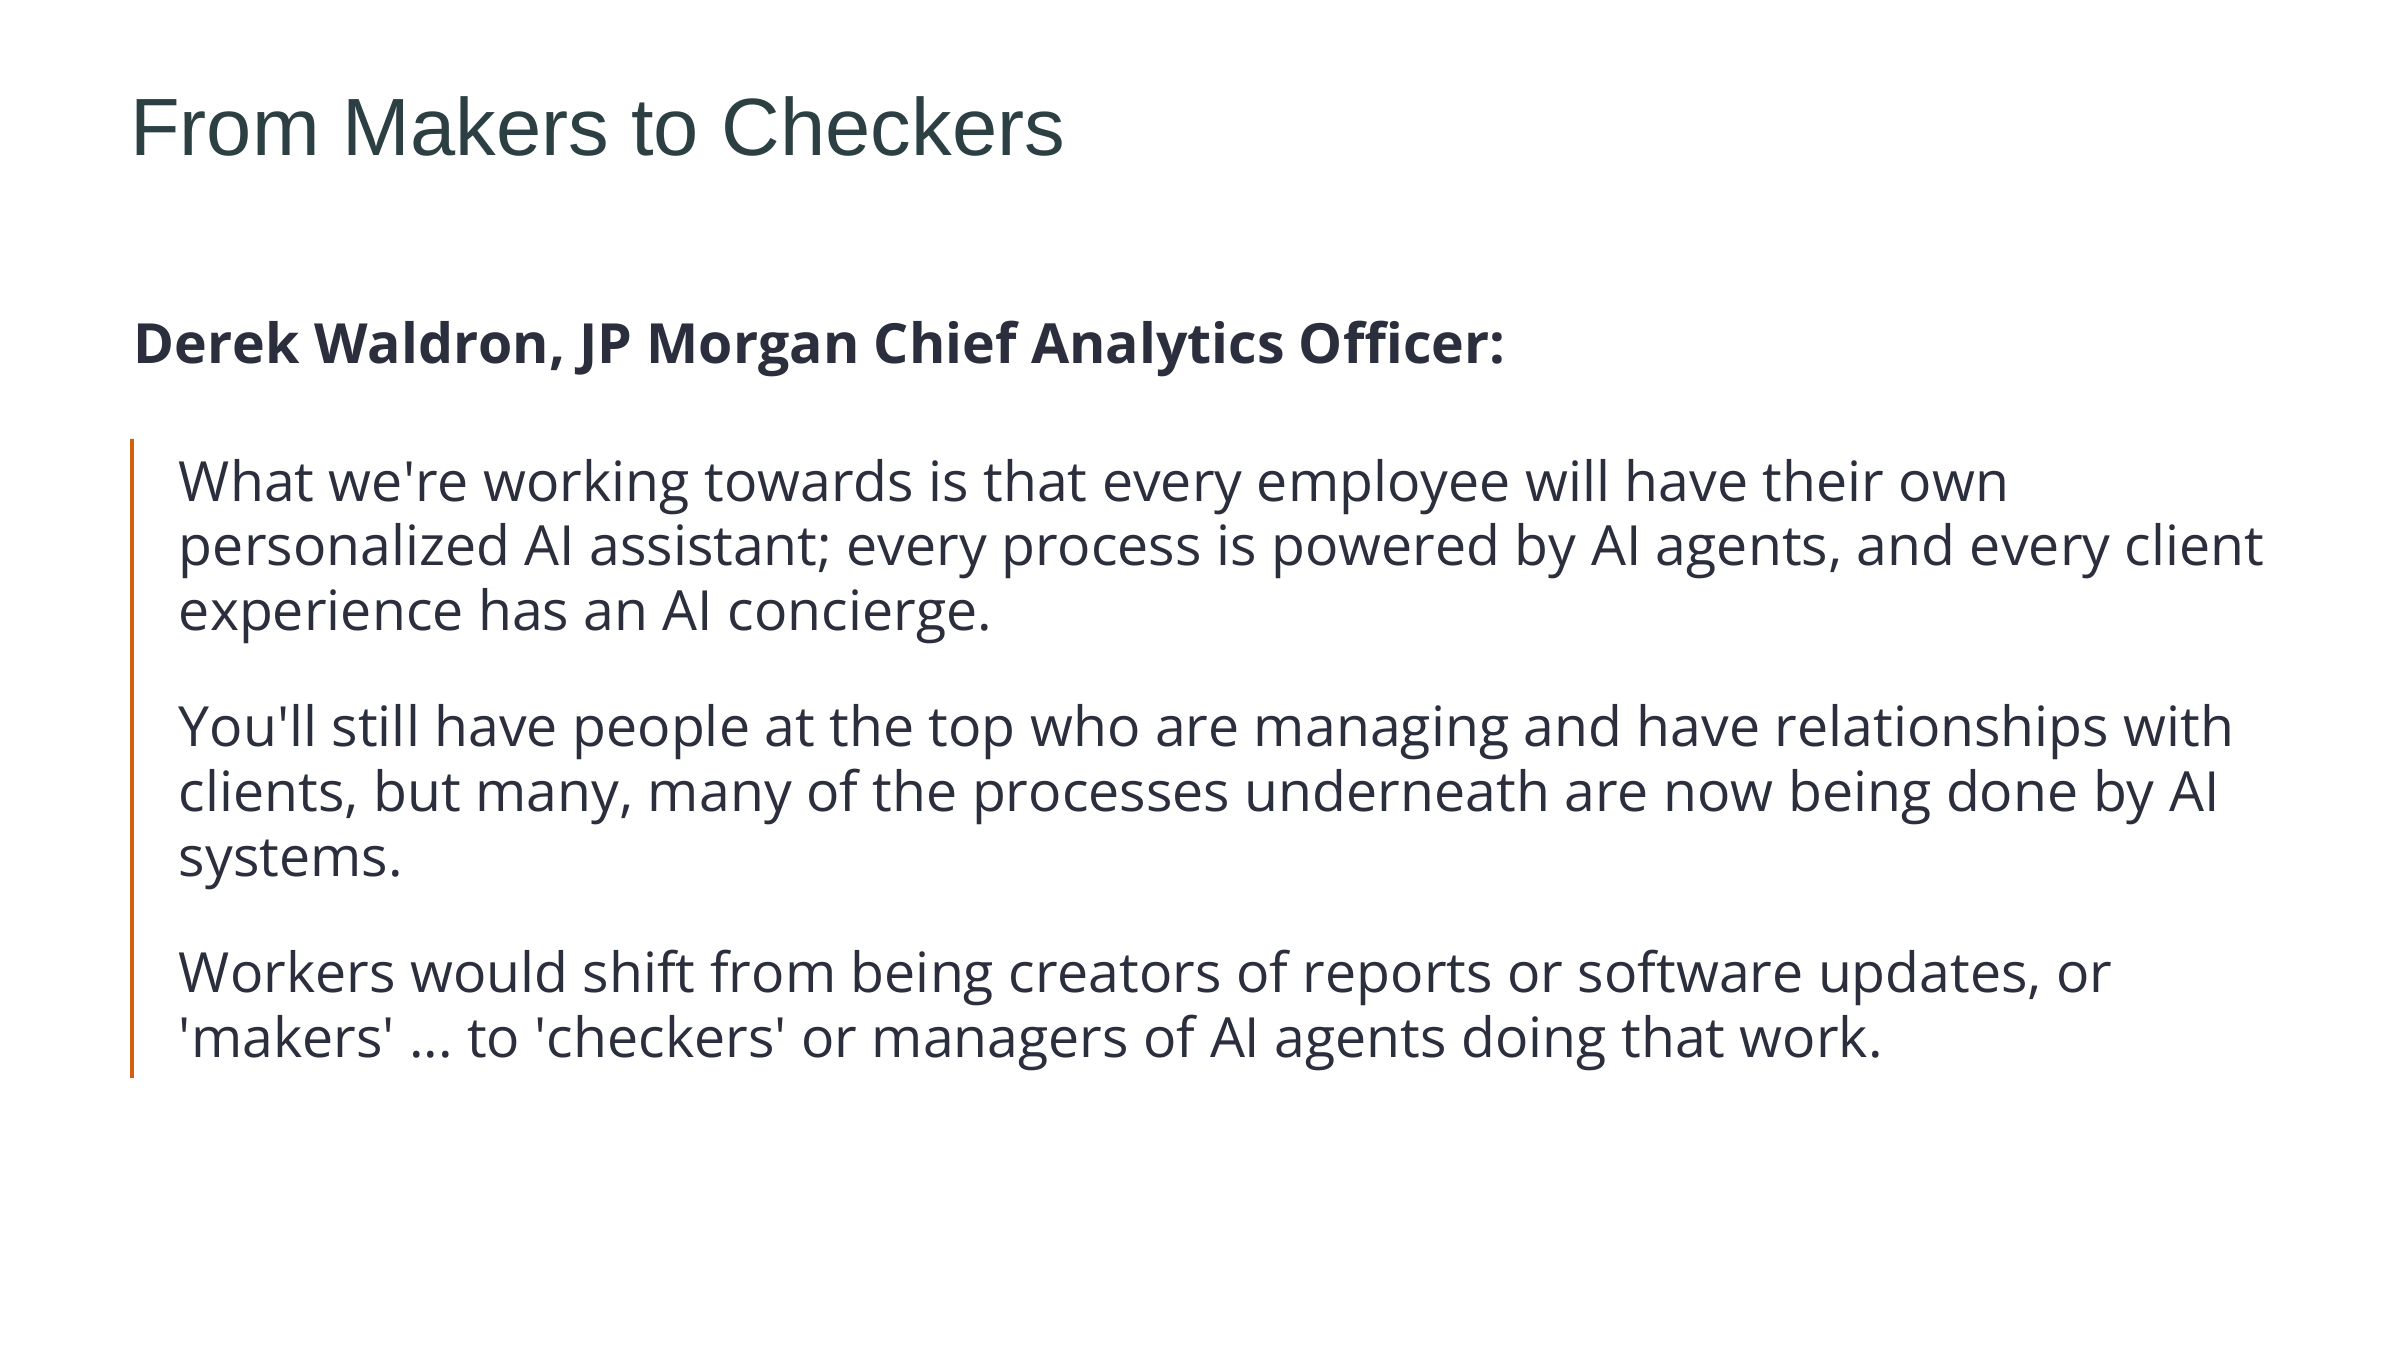

From Makers to Checkers
Derek Waldron, JP Morgan Chief Analytics Officer:

What we're working towards is that every employee will have their own personalized AI assistant; every process is powered by AI agents, and every client experience has an AI concierge.
You'll still have people at the top who are managing and have relationships with clients, but many, many of the processes underneath are now being done by AI systems.
Workers would shift from being creators of reports or software updates, or 'makers' ... to 'checkers' or managers of AI agents doing that work.